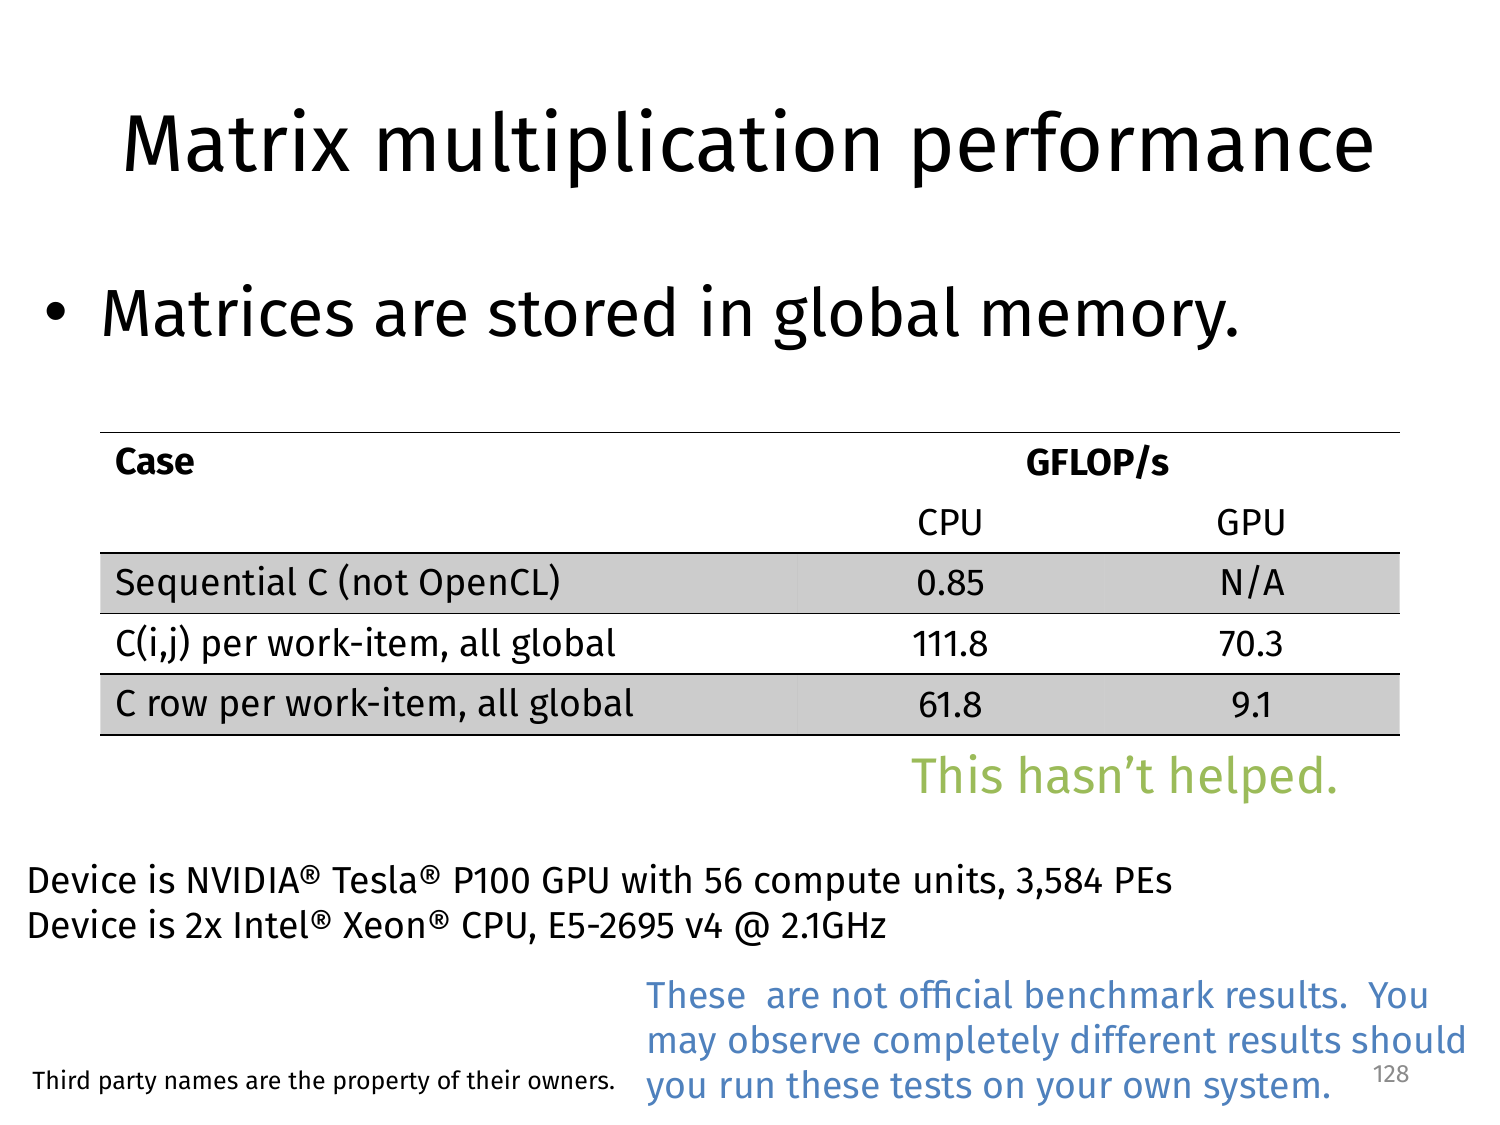

# Matrix multiplication performance
Matrices are stored in global memory.
| Case | GFLOP/s |  |
| --- | --- | --- |
|  | CPU | GPU |
| Sequential C (not OpenCL) | 0.85 | N/A |
| C(i,j) per work-item, all global | 111.8 | 70.3 |
| C row per work-item, all global | 61.8 | 9.1 |
This hasn’t helped.
Device is NVIDIA® Tesla® P100 GPU with 56 compute units, 3,584 PEs
Device is 2x Intel® Xeon® CPU, E5-2695 v4 @ 2.1GHz
These  are not official benchmark results.  You may observe completely different results should you run these tests on your own system.

128
Third party names are the property of their owners.